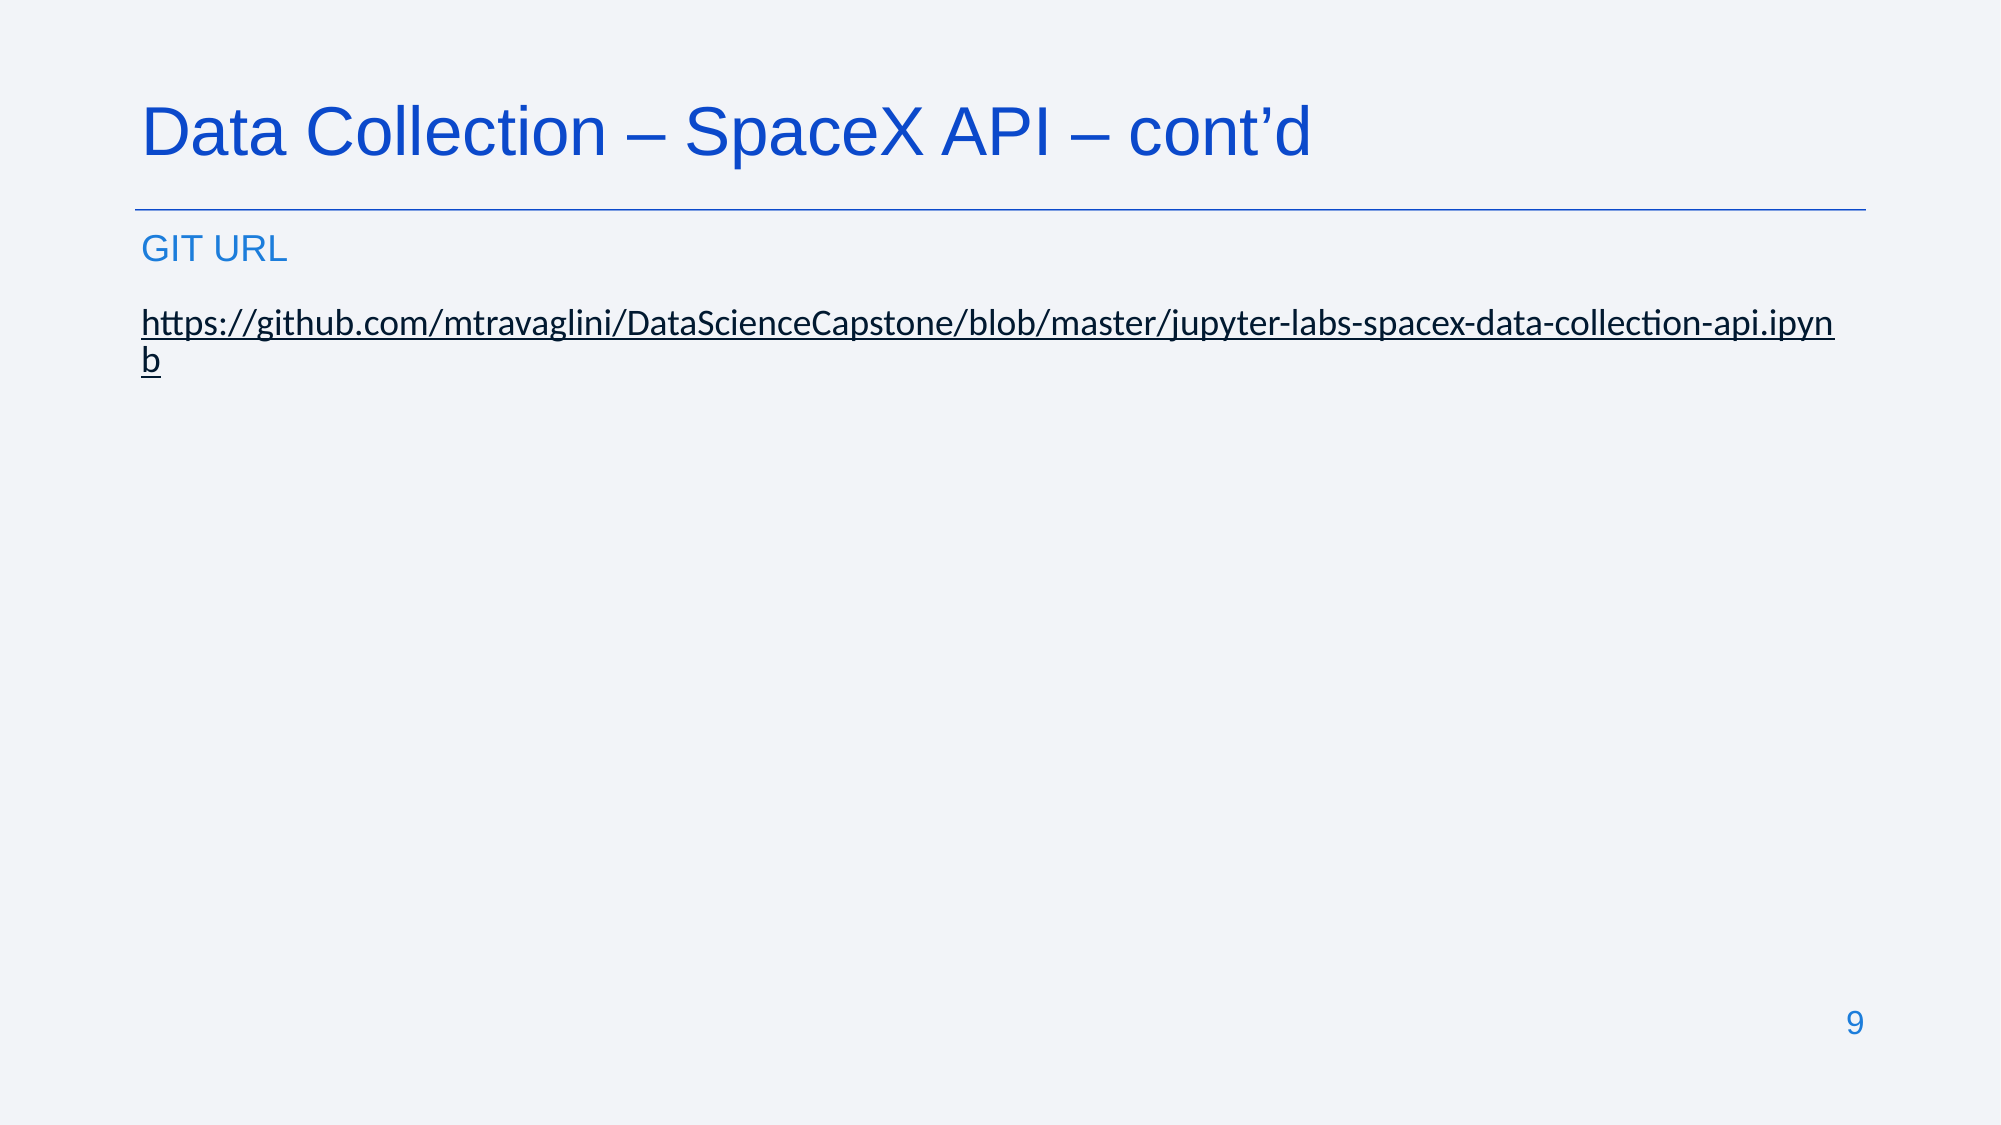

Data Collection – SpaceX API – cont’d
GIT URL
https://github.com/mtravaglini/DataScienceCapstone/blob/master/jupyter-labs-spacex-data-collection-api.ipynb

9